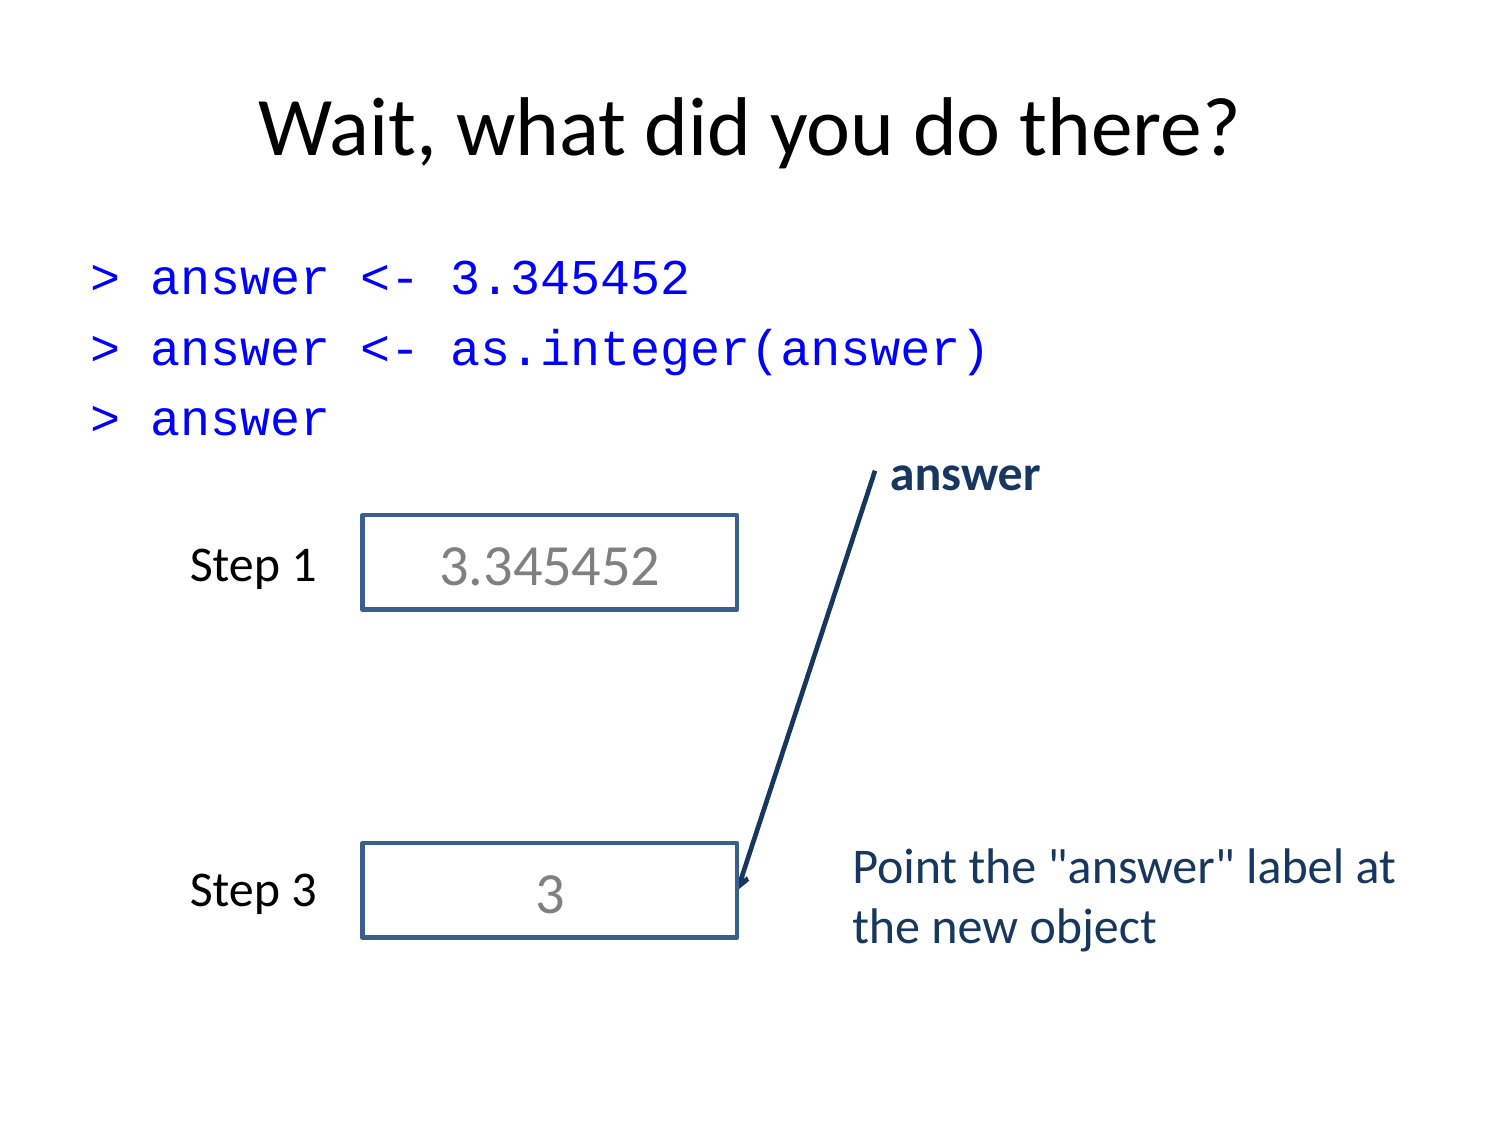

# Wait, what did you do there?
> answer <- 3.345452
> answer <- as.integer(answer)
> answer

answer
3.345452
Step 1
Point the "answer" label at the new object
3
Step 3